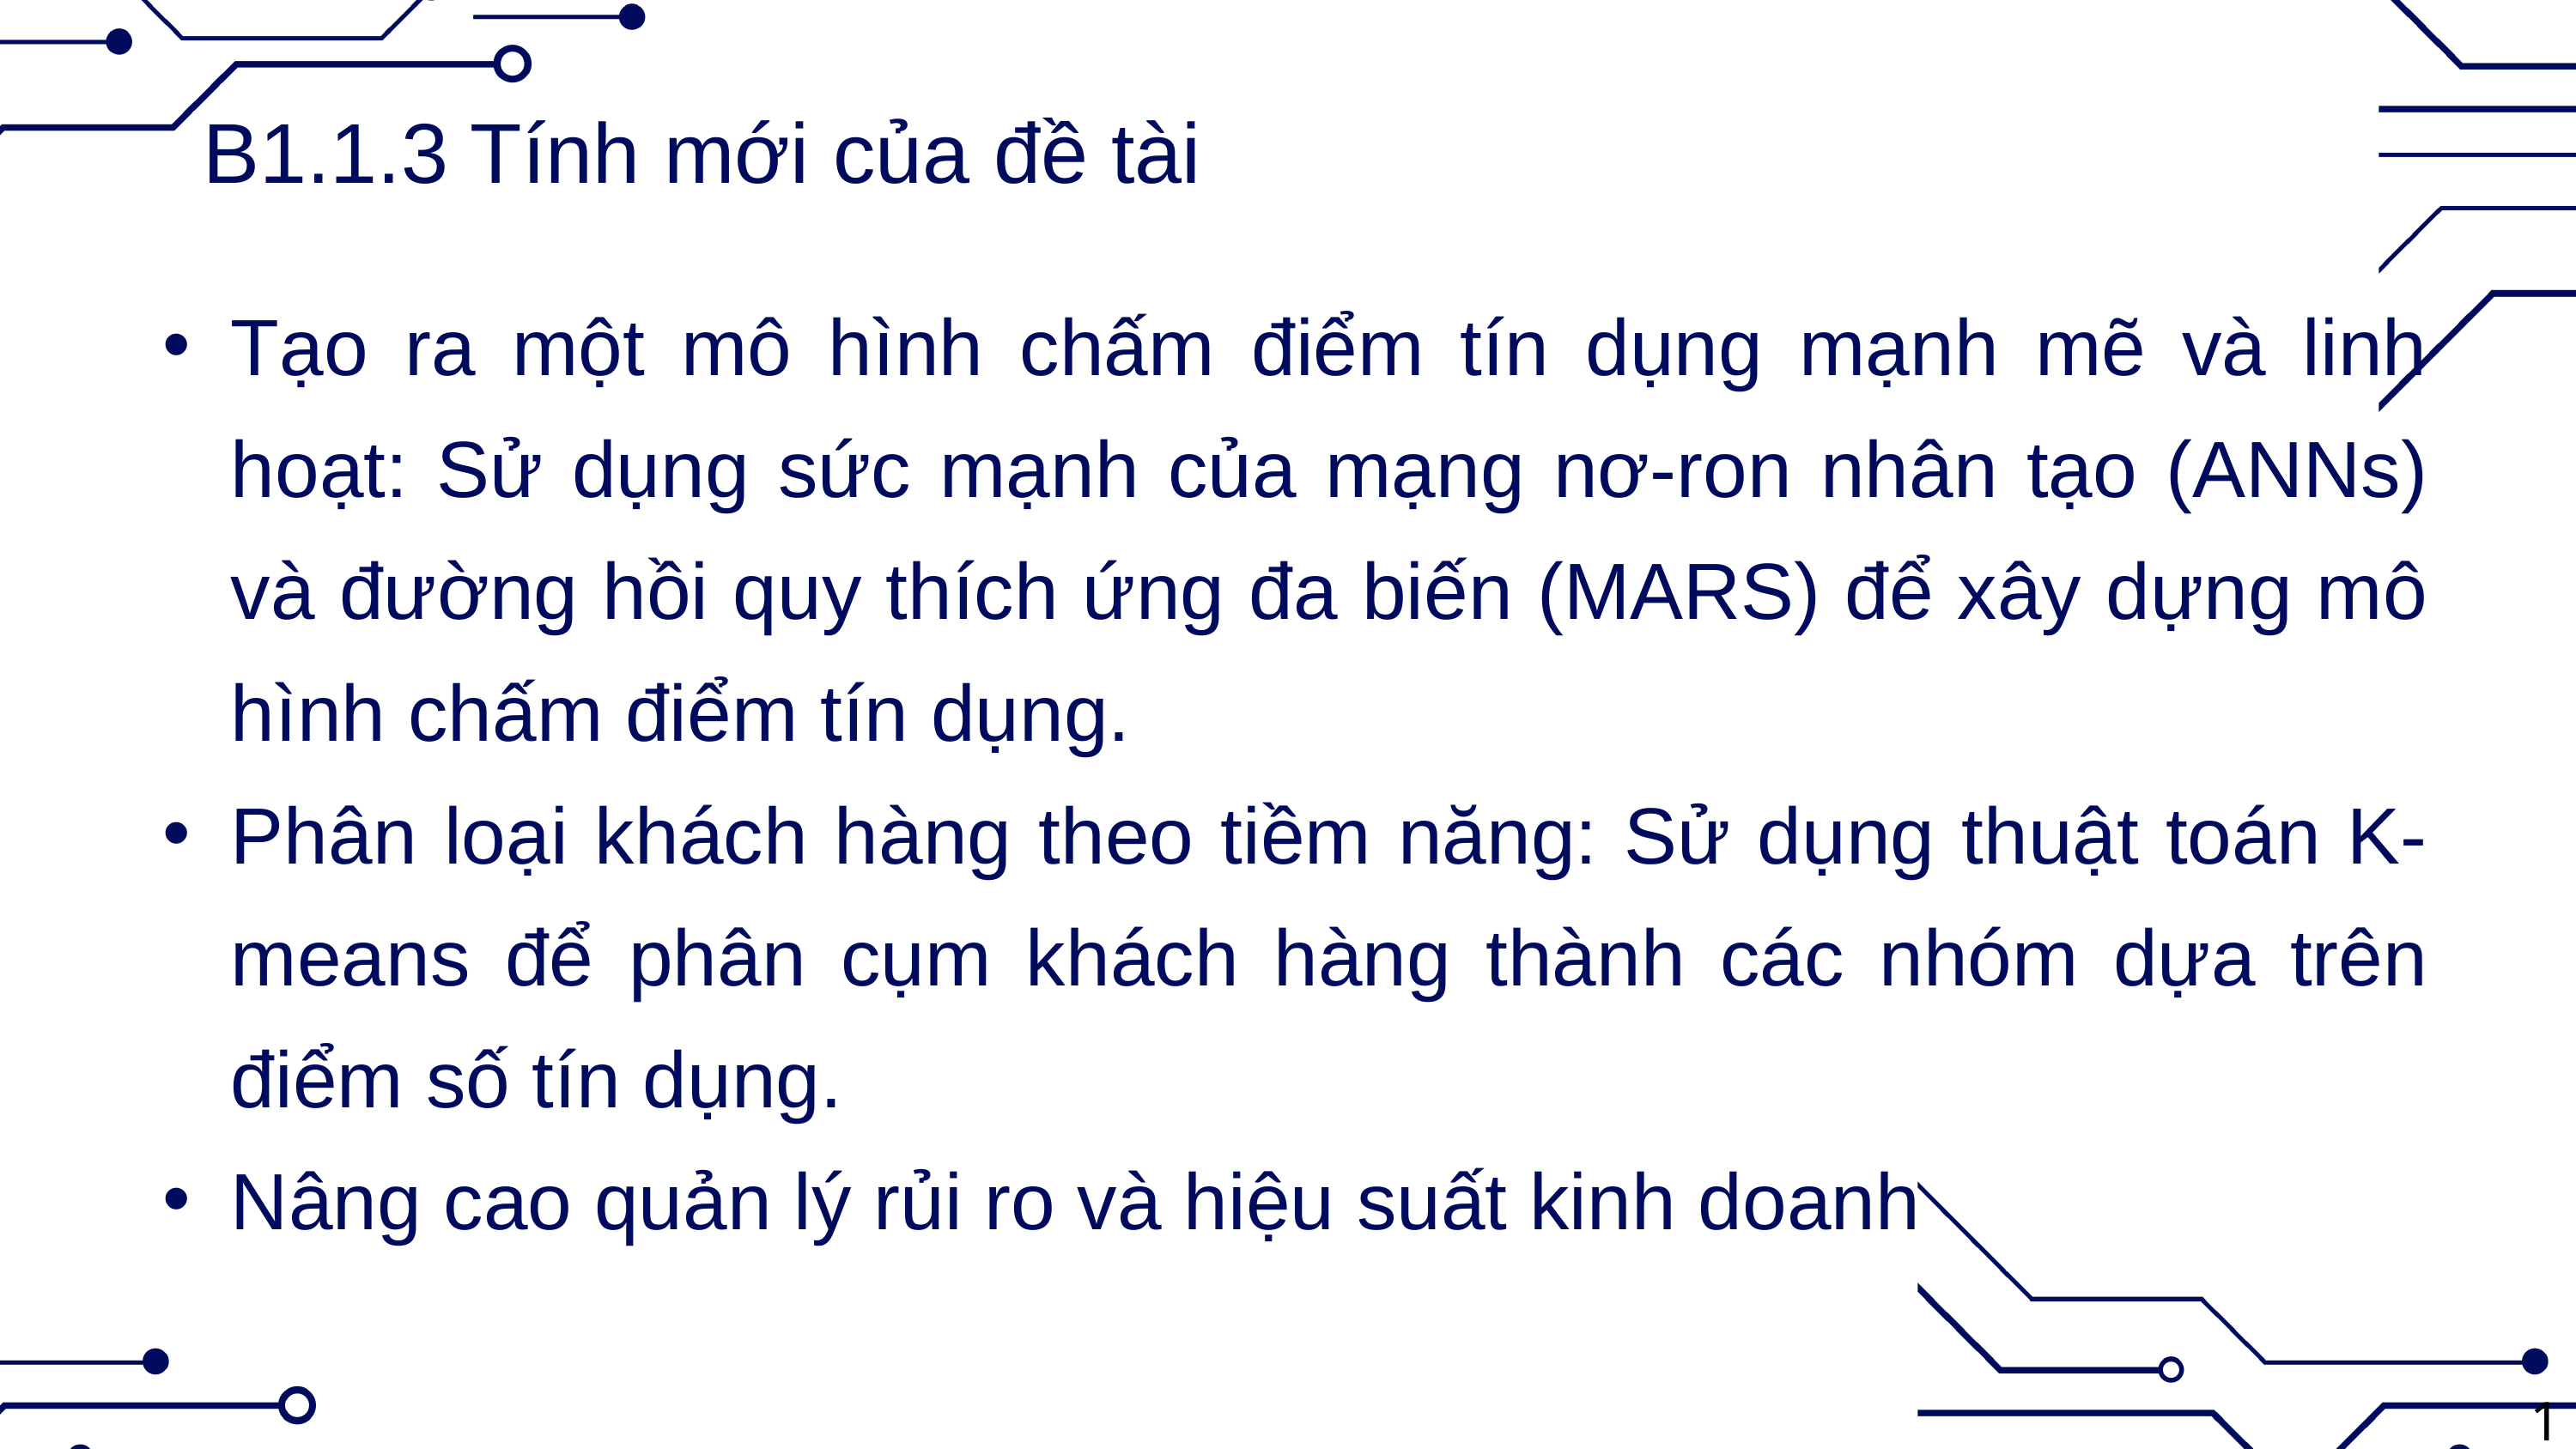

B1.1.3 Tính mới của đề tài
Tạo ra một mô hình chấm điểm tín dụng mạnh mẽ và linh hoạt: Sử dụng sức mạnh của mạng nơ-ron nhân tạo (ANNs) và đường hồi quy thích ứng đa biến (MARS) để xây dựng mô hình chấm điểm tín dụng.
Phân loại khách hàng theo tiềm năng: Sử dụng thuật toán K-means để phân cụm khách hàng thành các nhóm dựa trên điểm số tín dụng.
Nâng cao quản lý rủi ro và hiệu suất kinh doanh

11